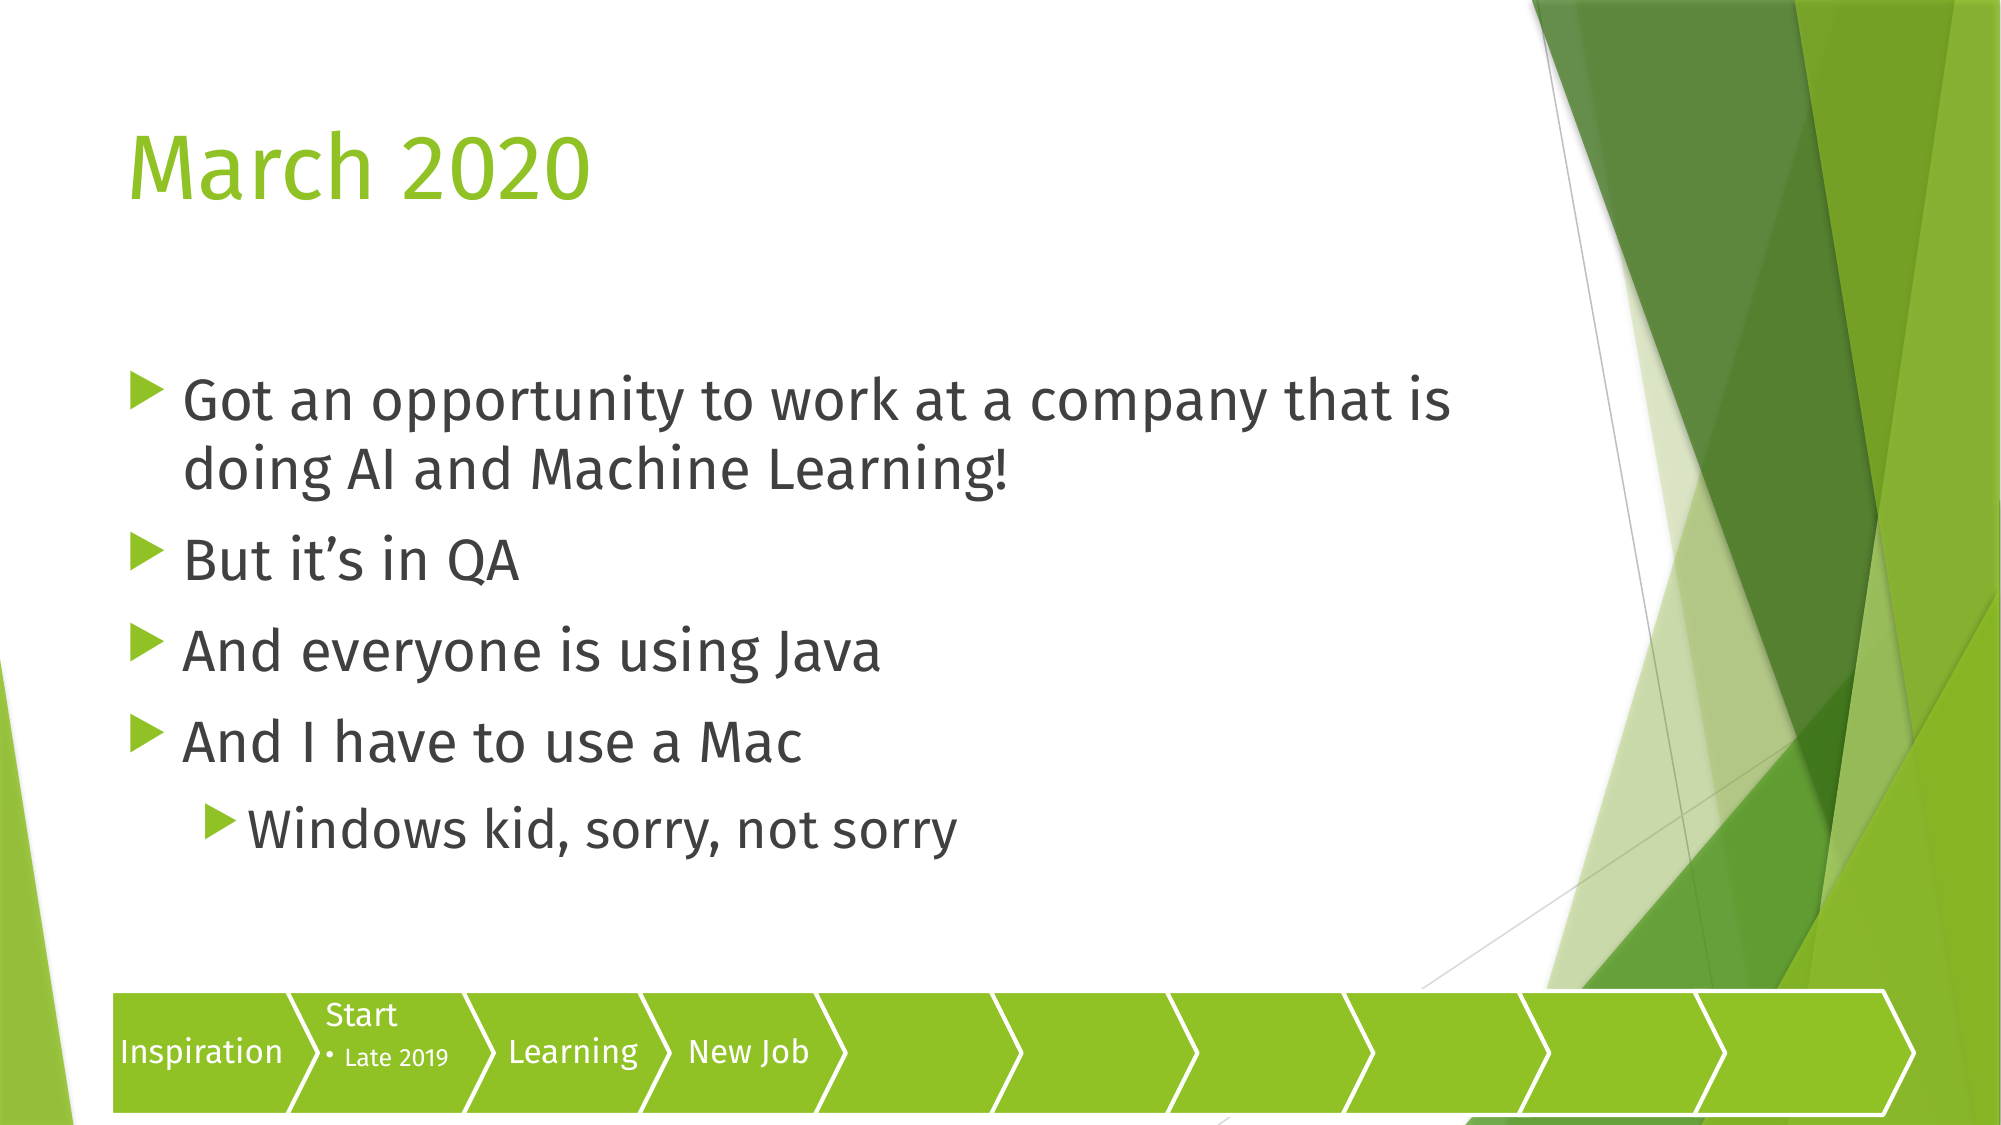

# March 2020
Got an opportunity to work at a company that is doing AI and Machine Learning!
But it’s in QA
And everyone is using Java
And I have to use a Mac
Windows kid, sorry, not sorry
Inspiration
Start
Late 2019
Learning
New Job